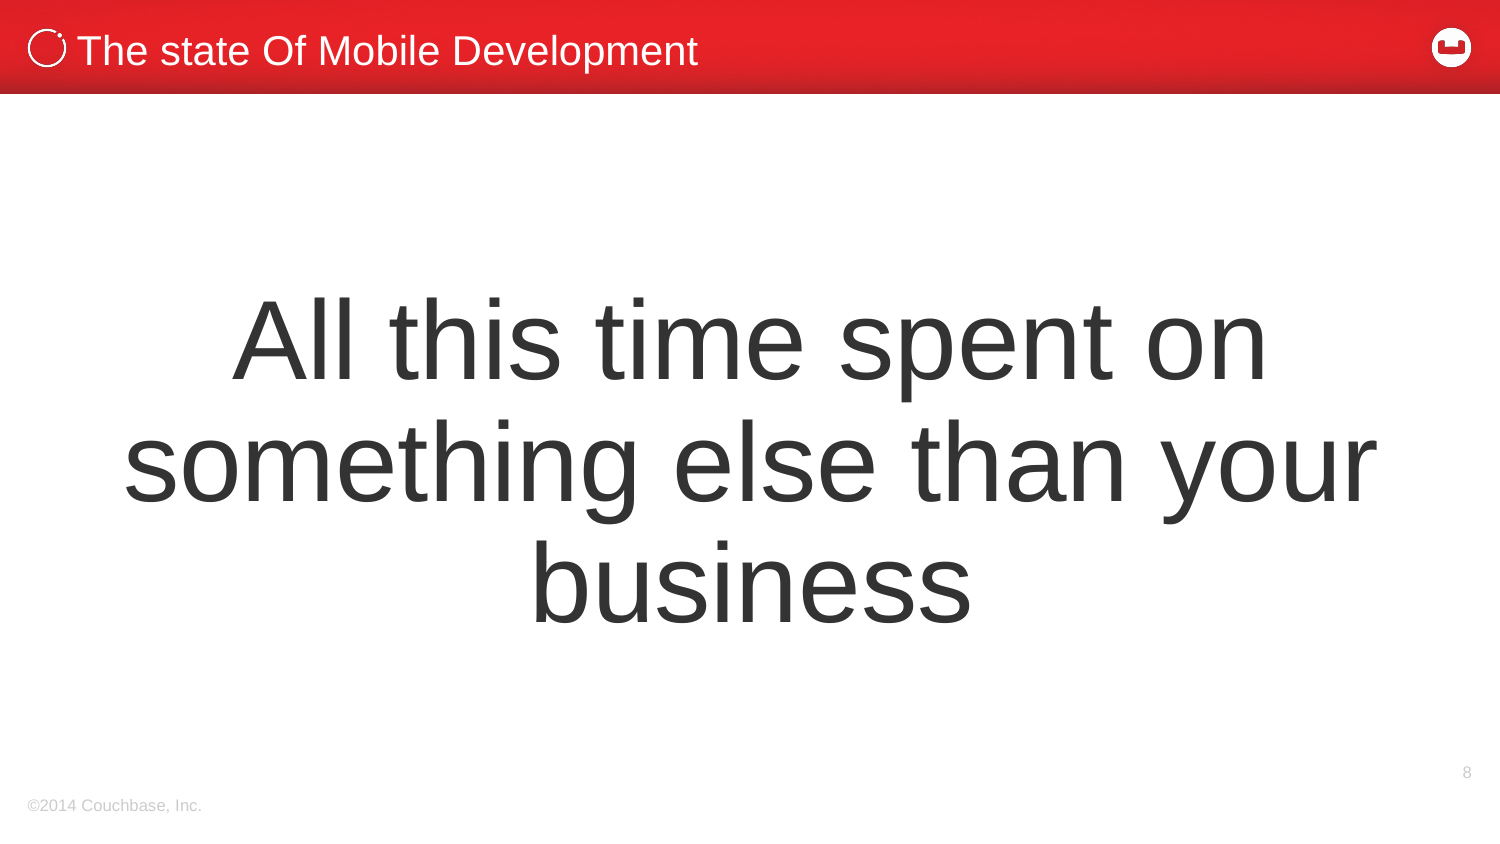

# The state Of Mobile Development
All this time spent on something else than your business
8
©2014 Couchbase, Inc.